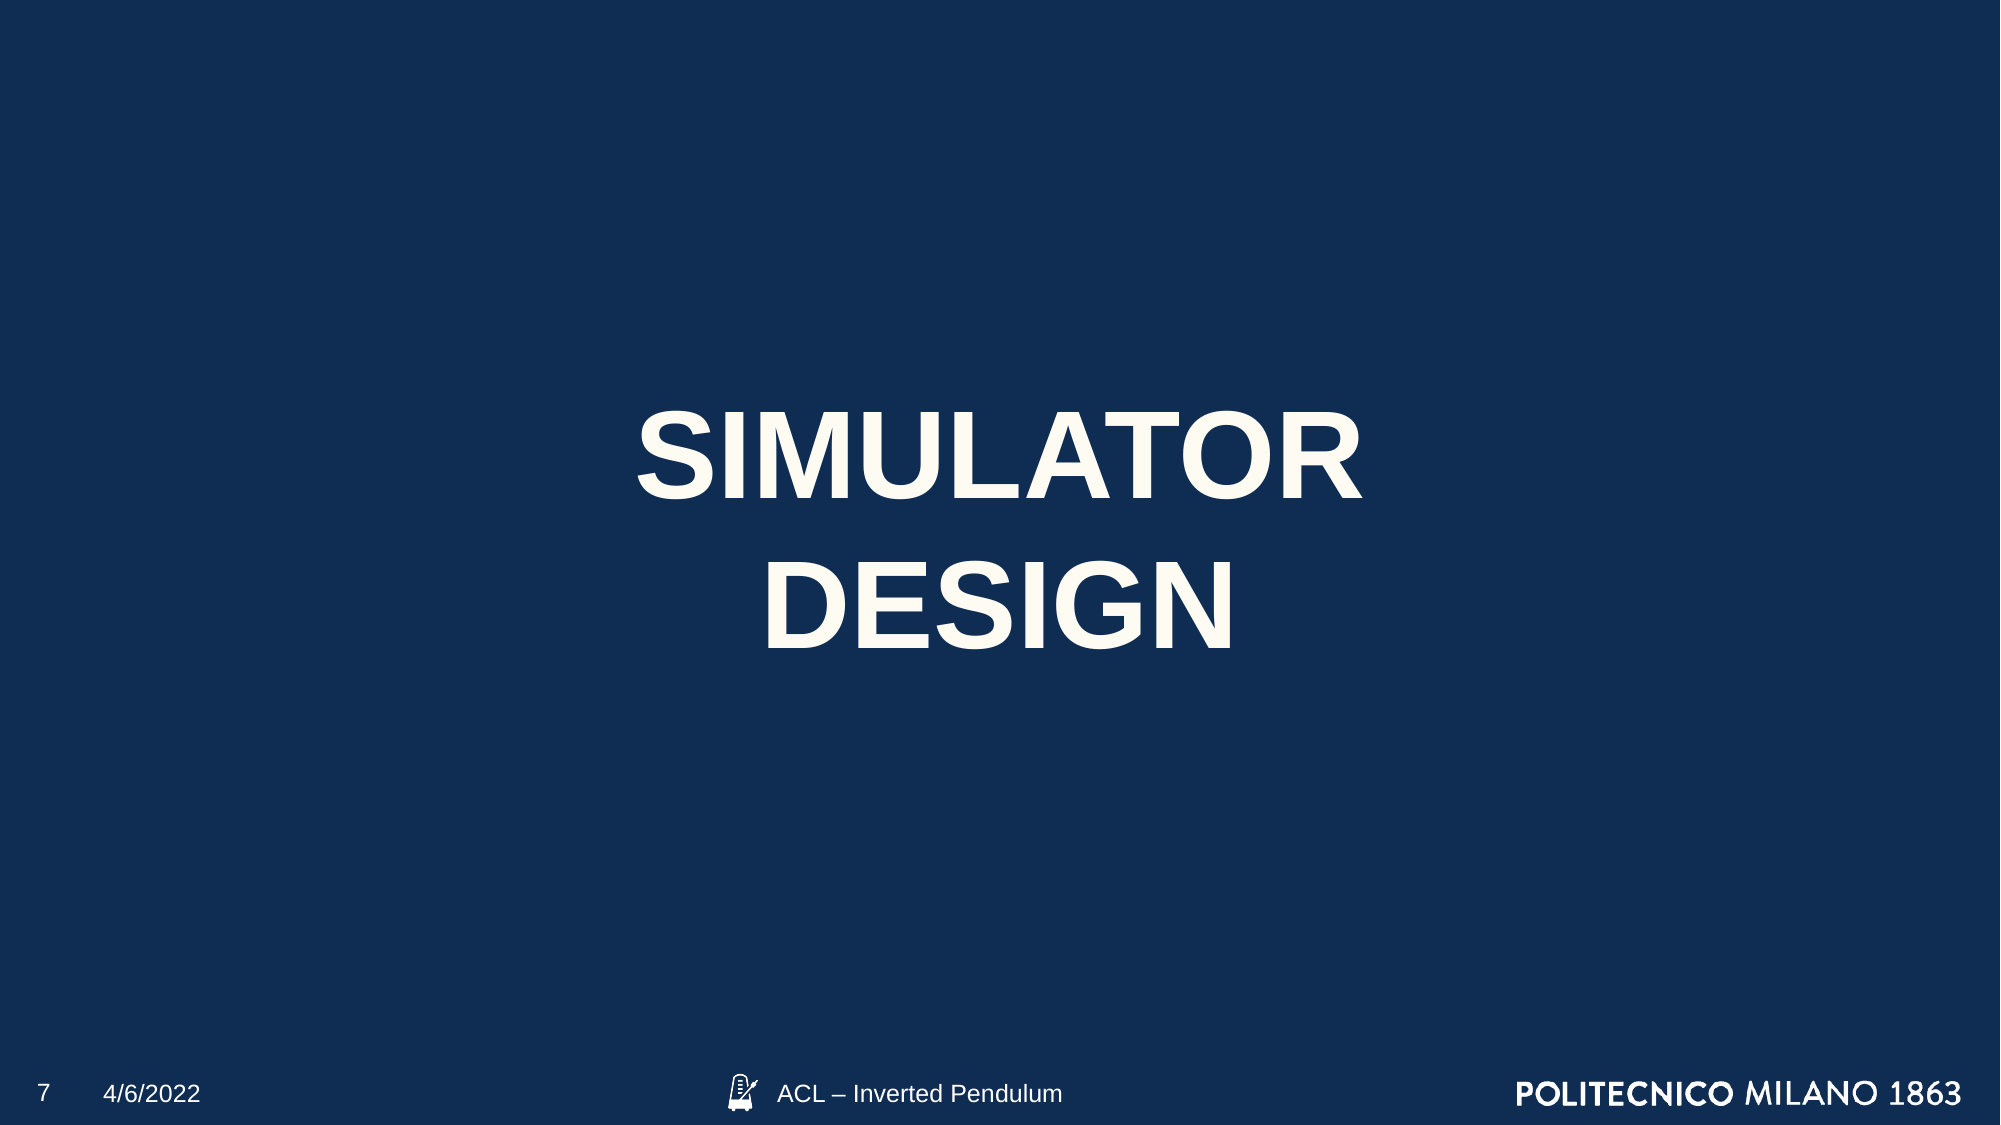

SIMULATOR
DESIGN
7
4/6/2022
ACL – Inverted Pendulum